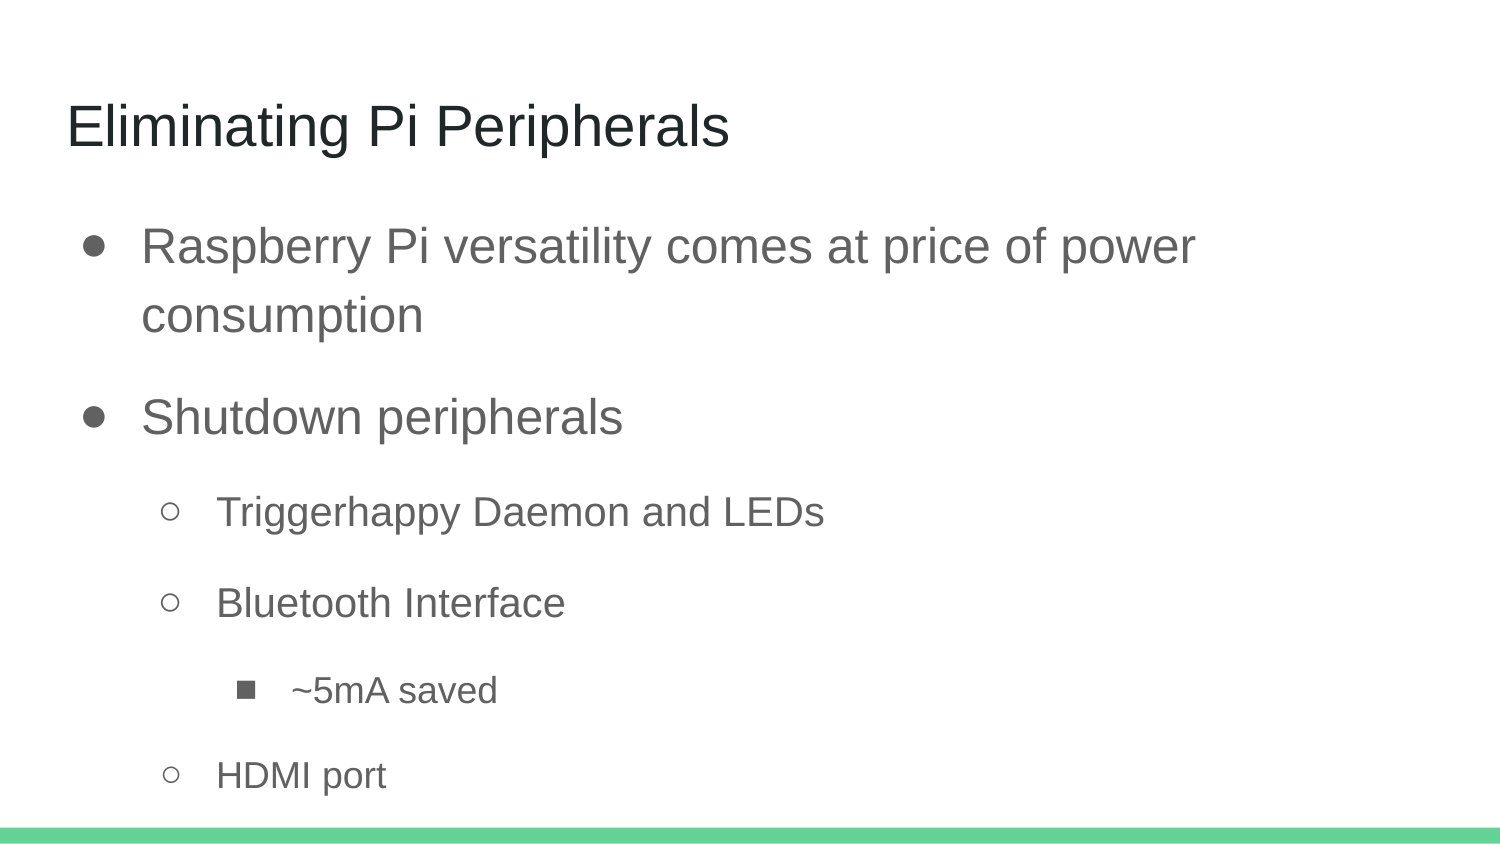

# Eliminating Pi Peripherals
Raspberry Pi versatility comes at price of power consumption
Shutdown peripherals
Triggerhappy Daemon and LEDs
Bluetooth Interface
~5mA saved
HDMI port
~20mA saved
USB/Ethernet/Wifi share same bus!